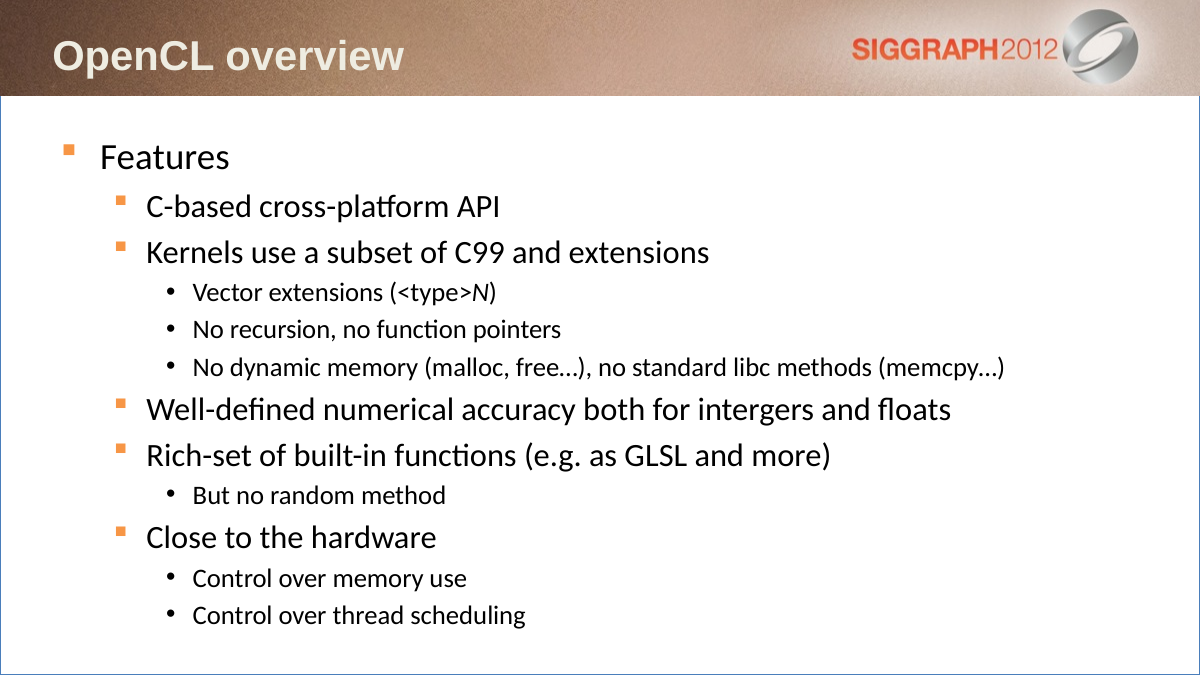

# OpenCL overview
Features
C-based cross-platform API
Kernels use a subset of C99 and extensions
Vector extensions (<type>N)
No recursion, no function pointers
No dynamic memory (malloc, free…), no standard libc methods (memcpy…)
Well-defined numerical accuracy both for intergers and floats
Rich-set of built-in functions (e.g. as GLSL and more)
But no random method
Close to the hardware
Control over memory use
Control over thread scheduling